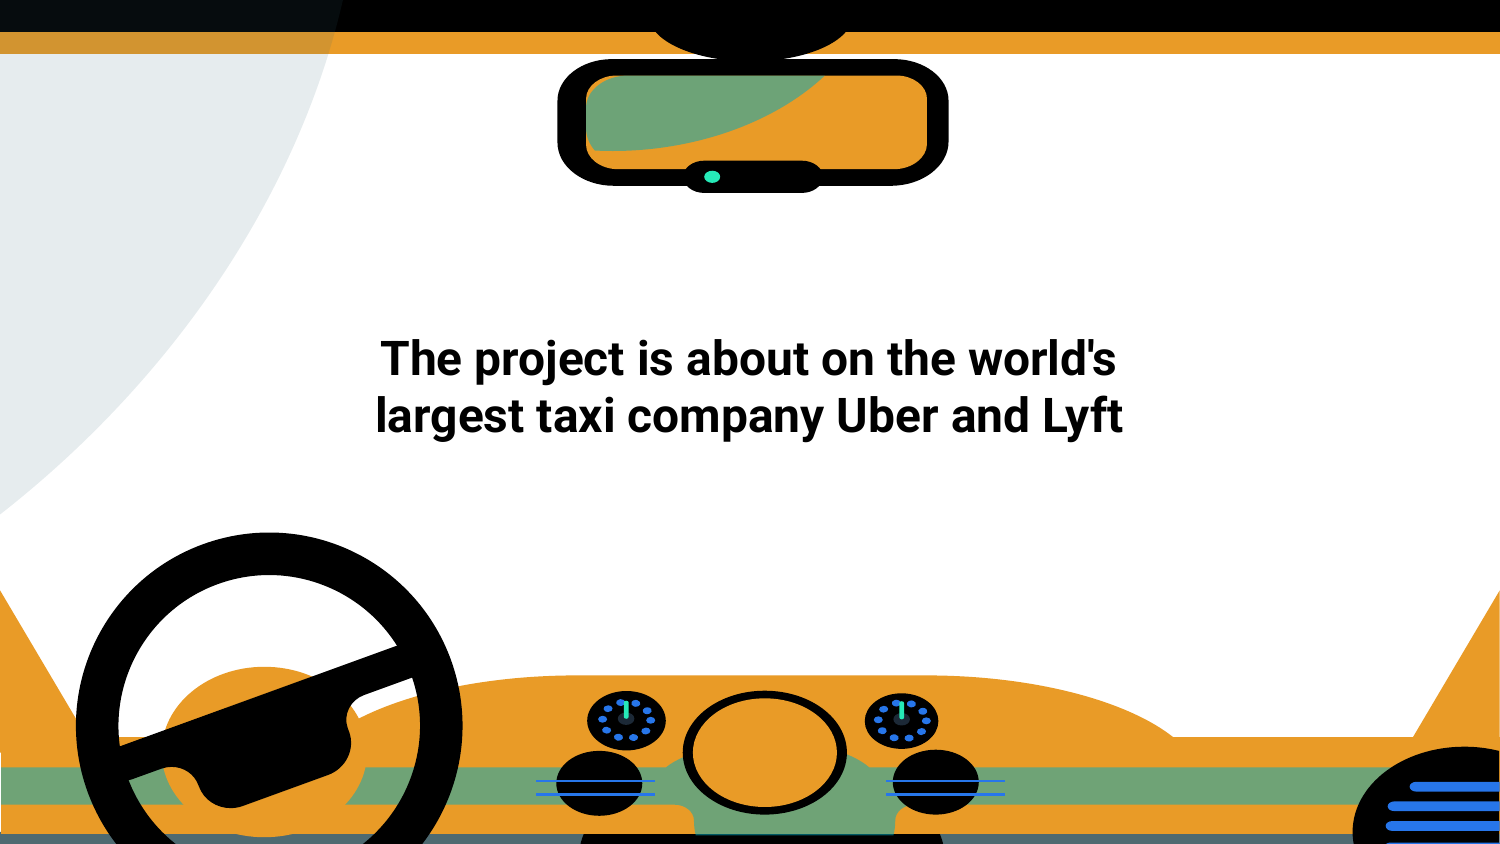

The project is about on the world's largest taxi company Uber and Lyft